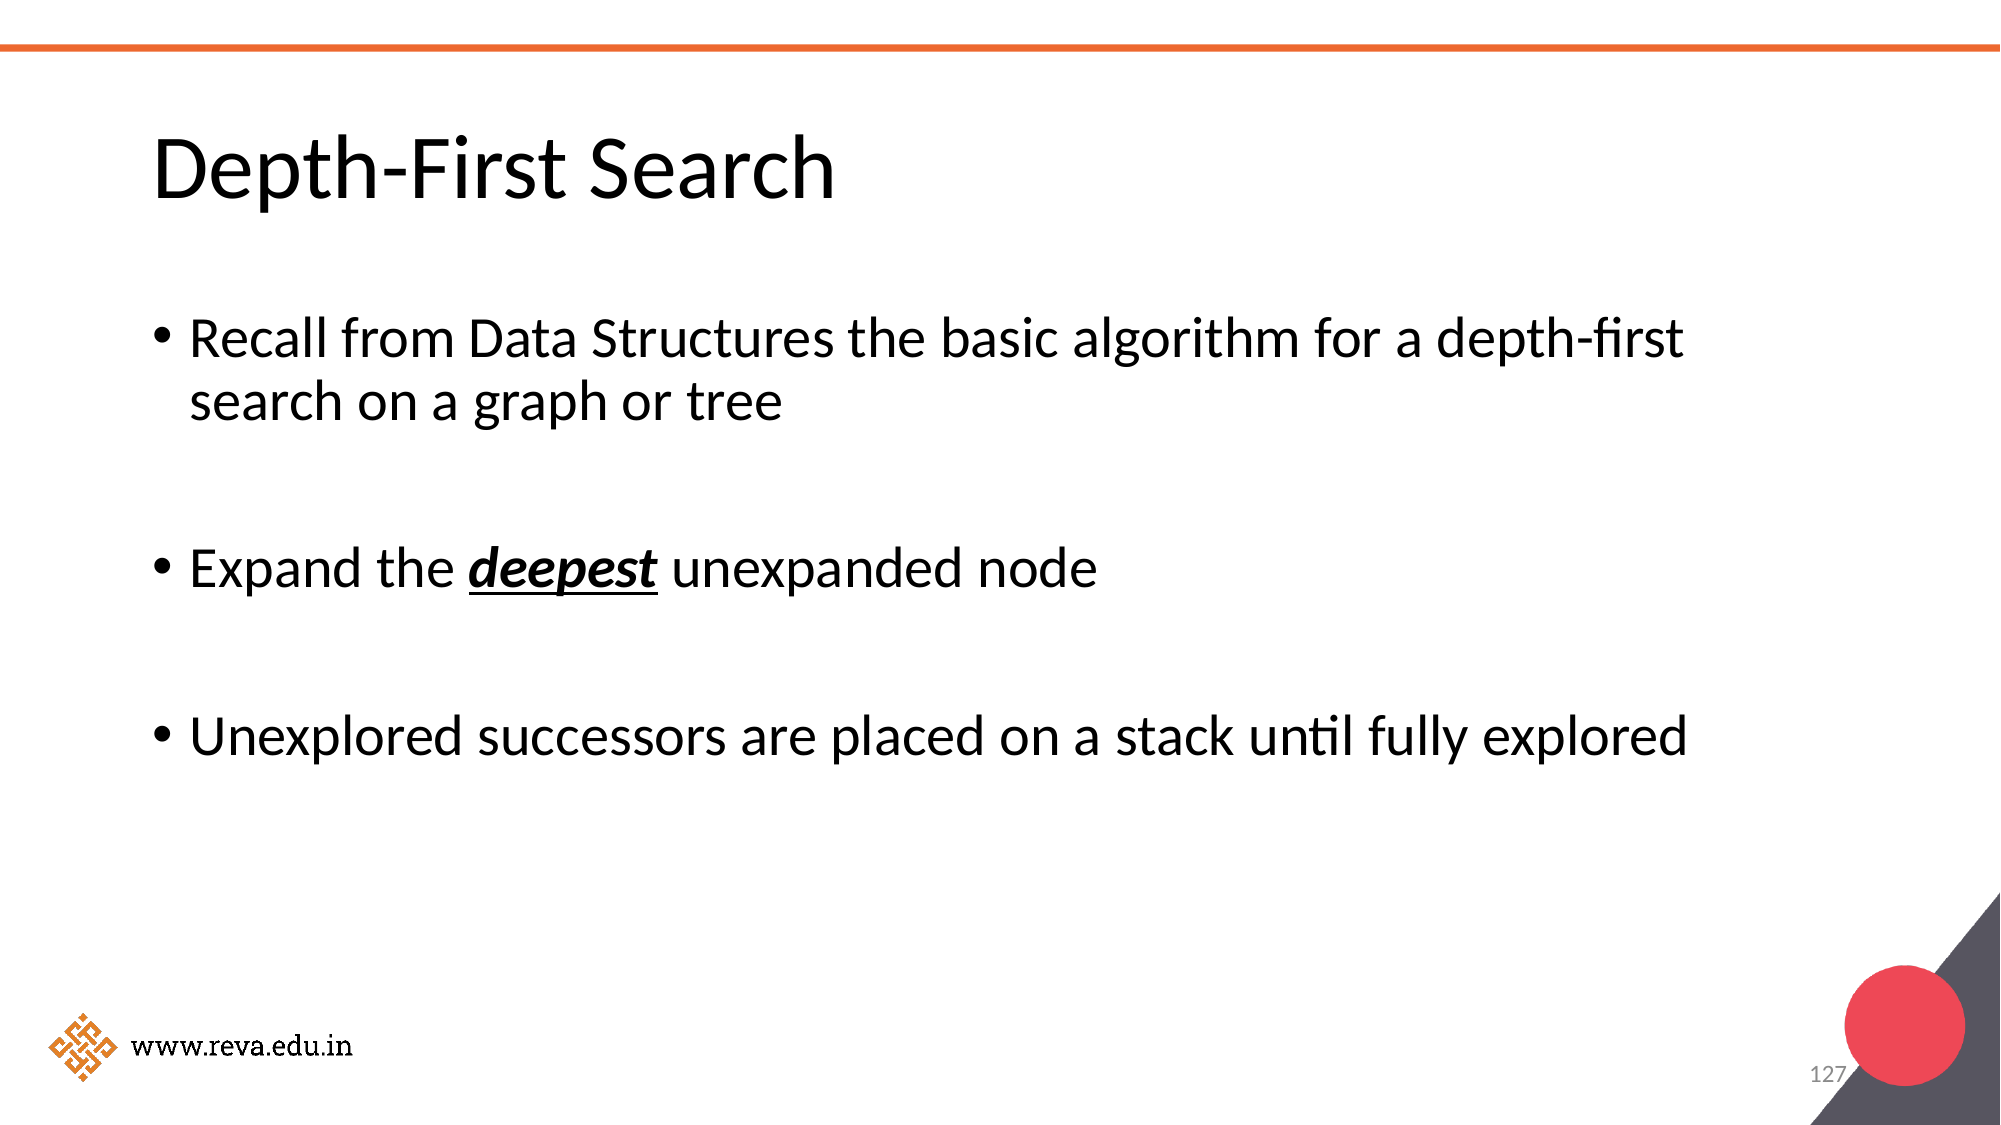

# Depth-First Search
Recall from Data Structures the basic algorithm for a depth-first search on a graph or tree

Expand the deepest unexpanded node

Unexplored successors are placed on a stack until fully explored
127